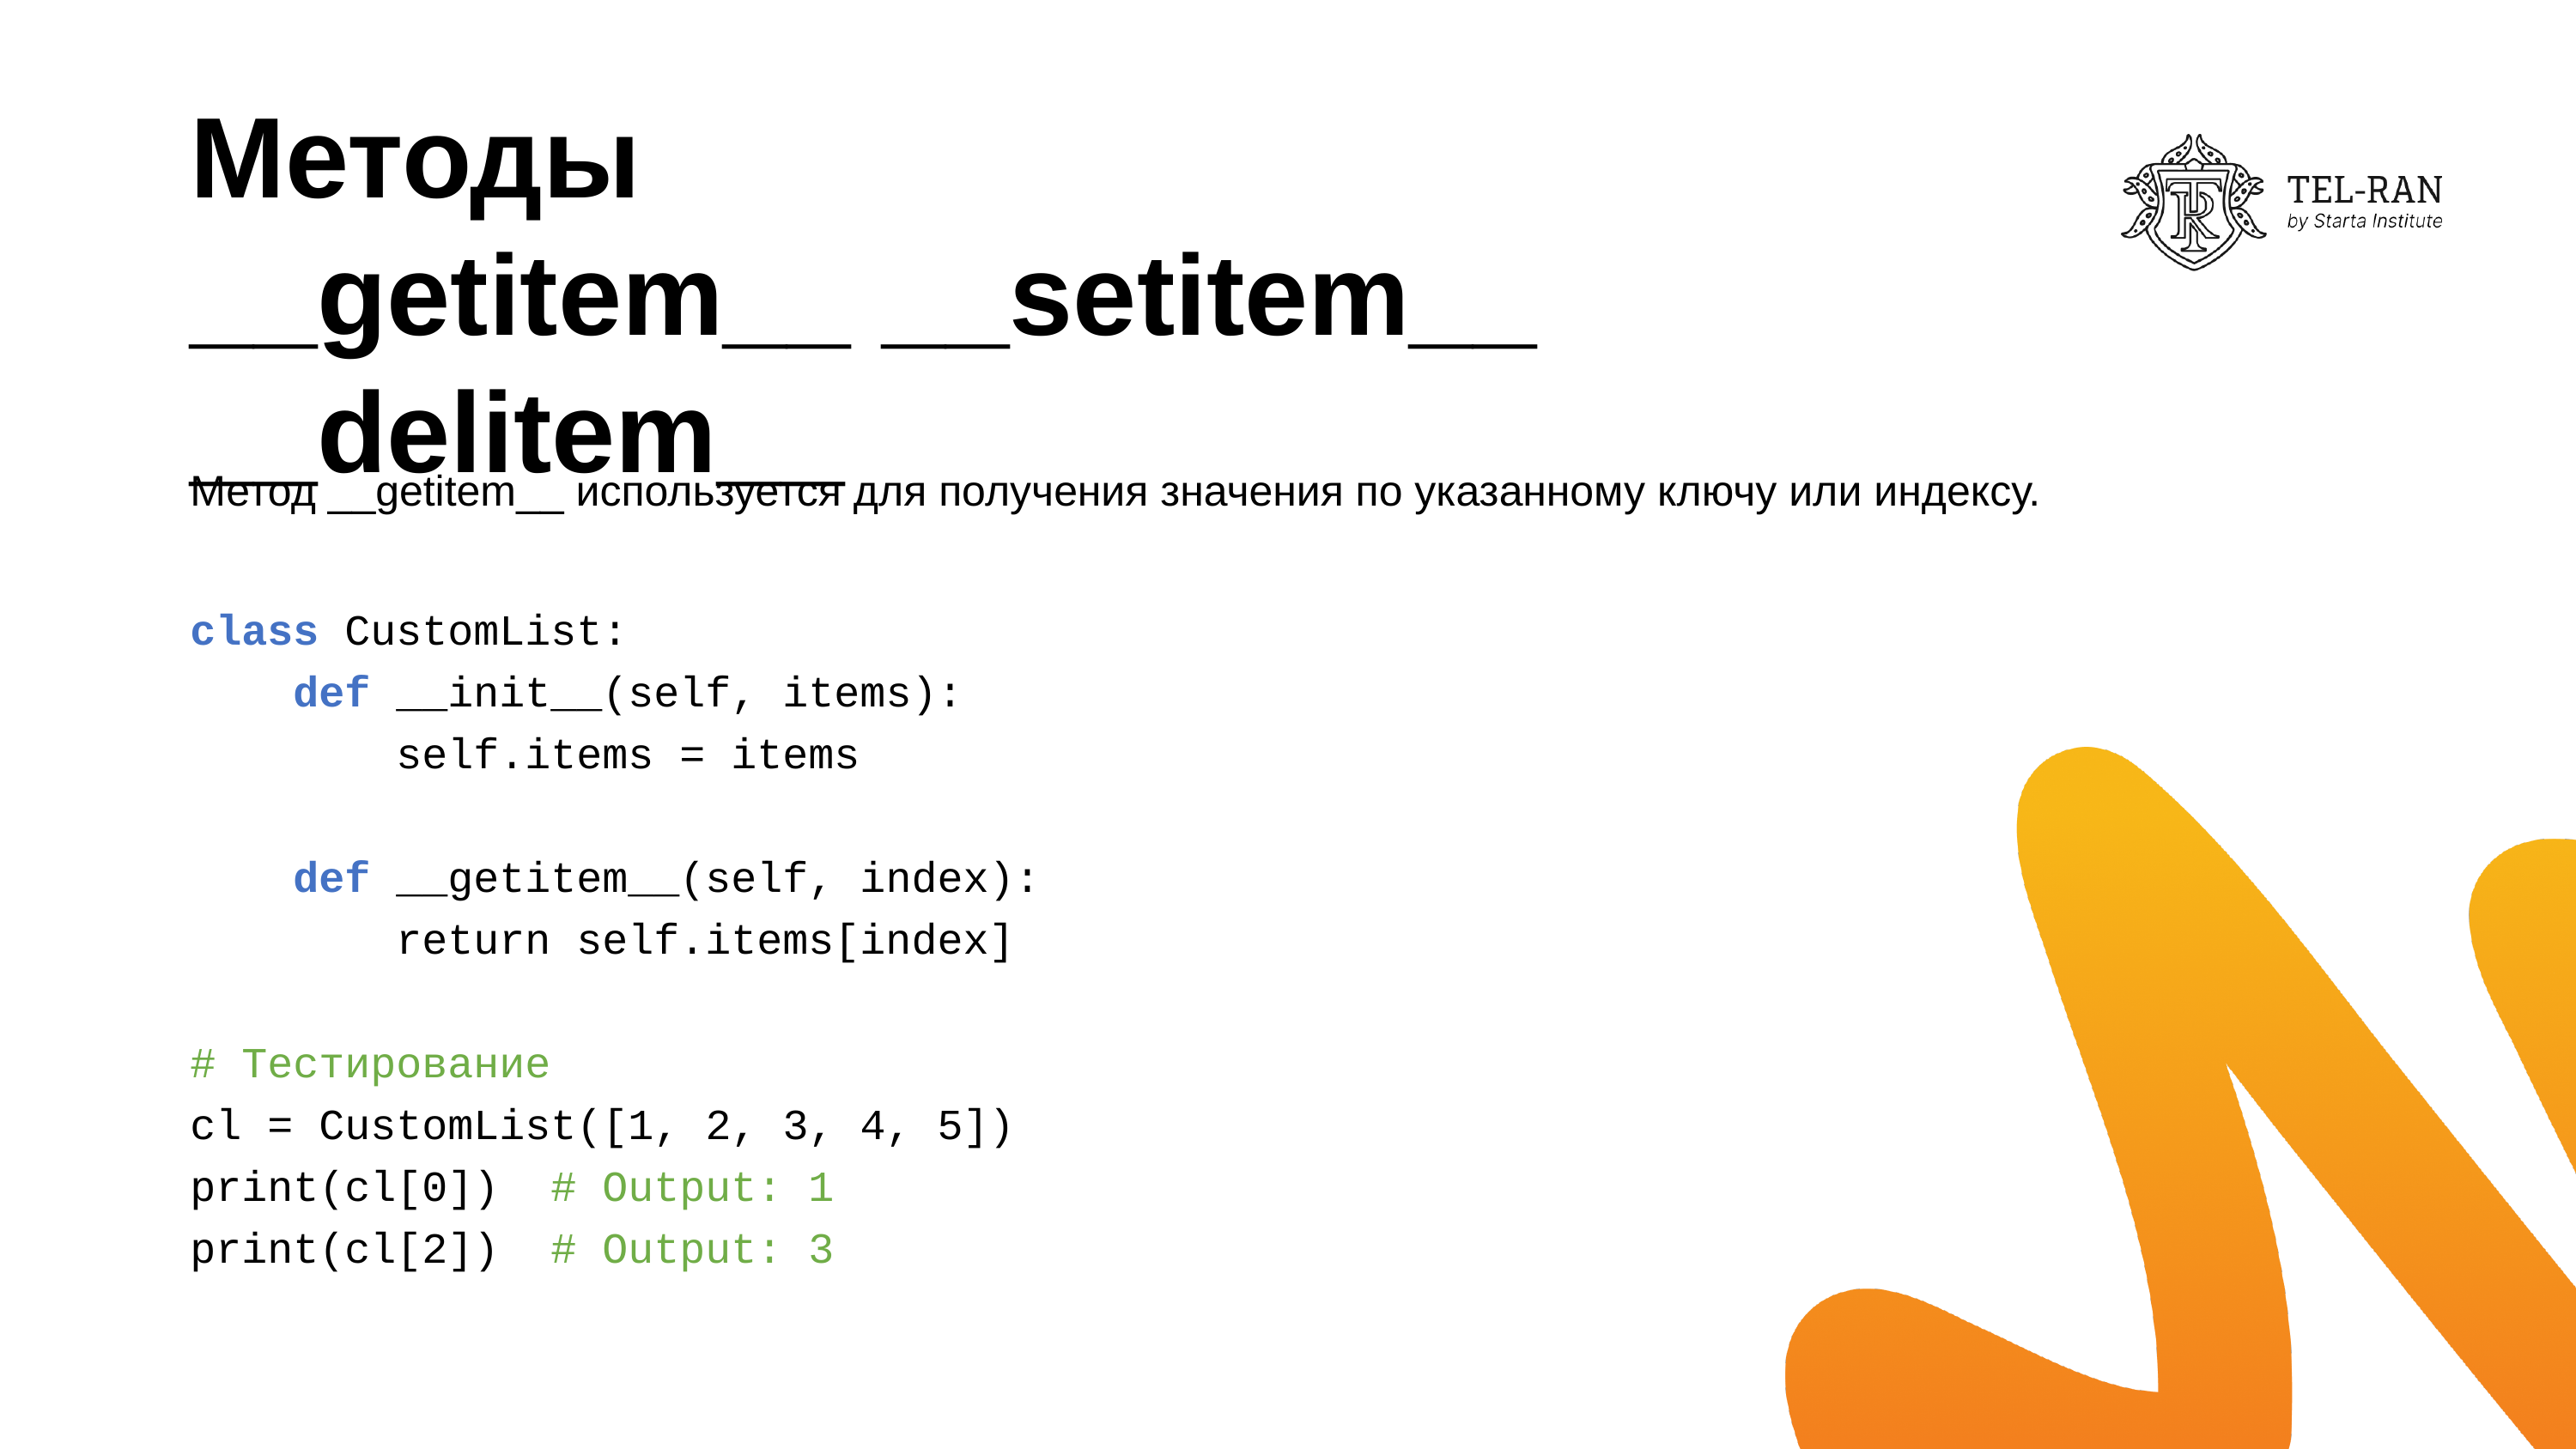

# Методы __getitem__ __setitem__ __delitem__
Метод __getitem__ используется для получения значения по указанному ключу или индексу.

class CustomList:
    def __init__(self, items):
        self.items = items

    def __getitem__(self, index):
        return self.items[index]

# Тестирование
cl = CustomList([1, 2, 3, 4, 5])
print(cl[0])  # Output: 1
print(cl[2])  # Output: 3